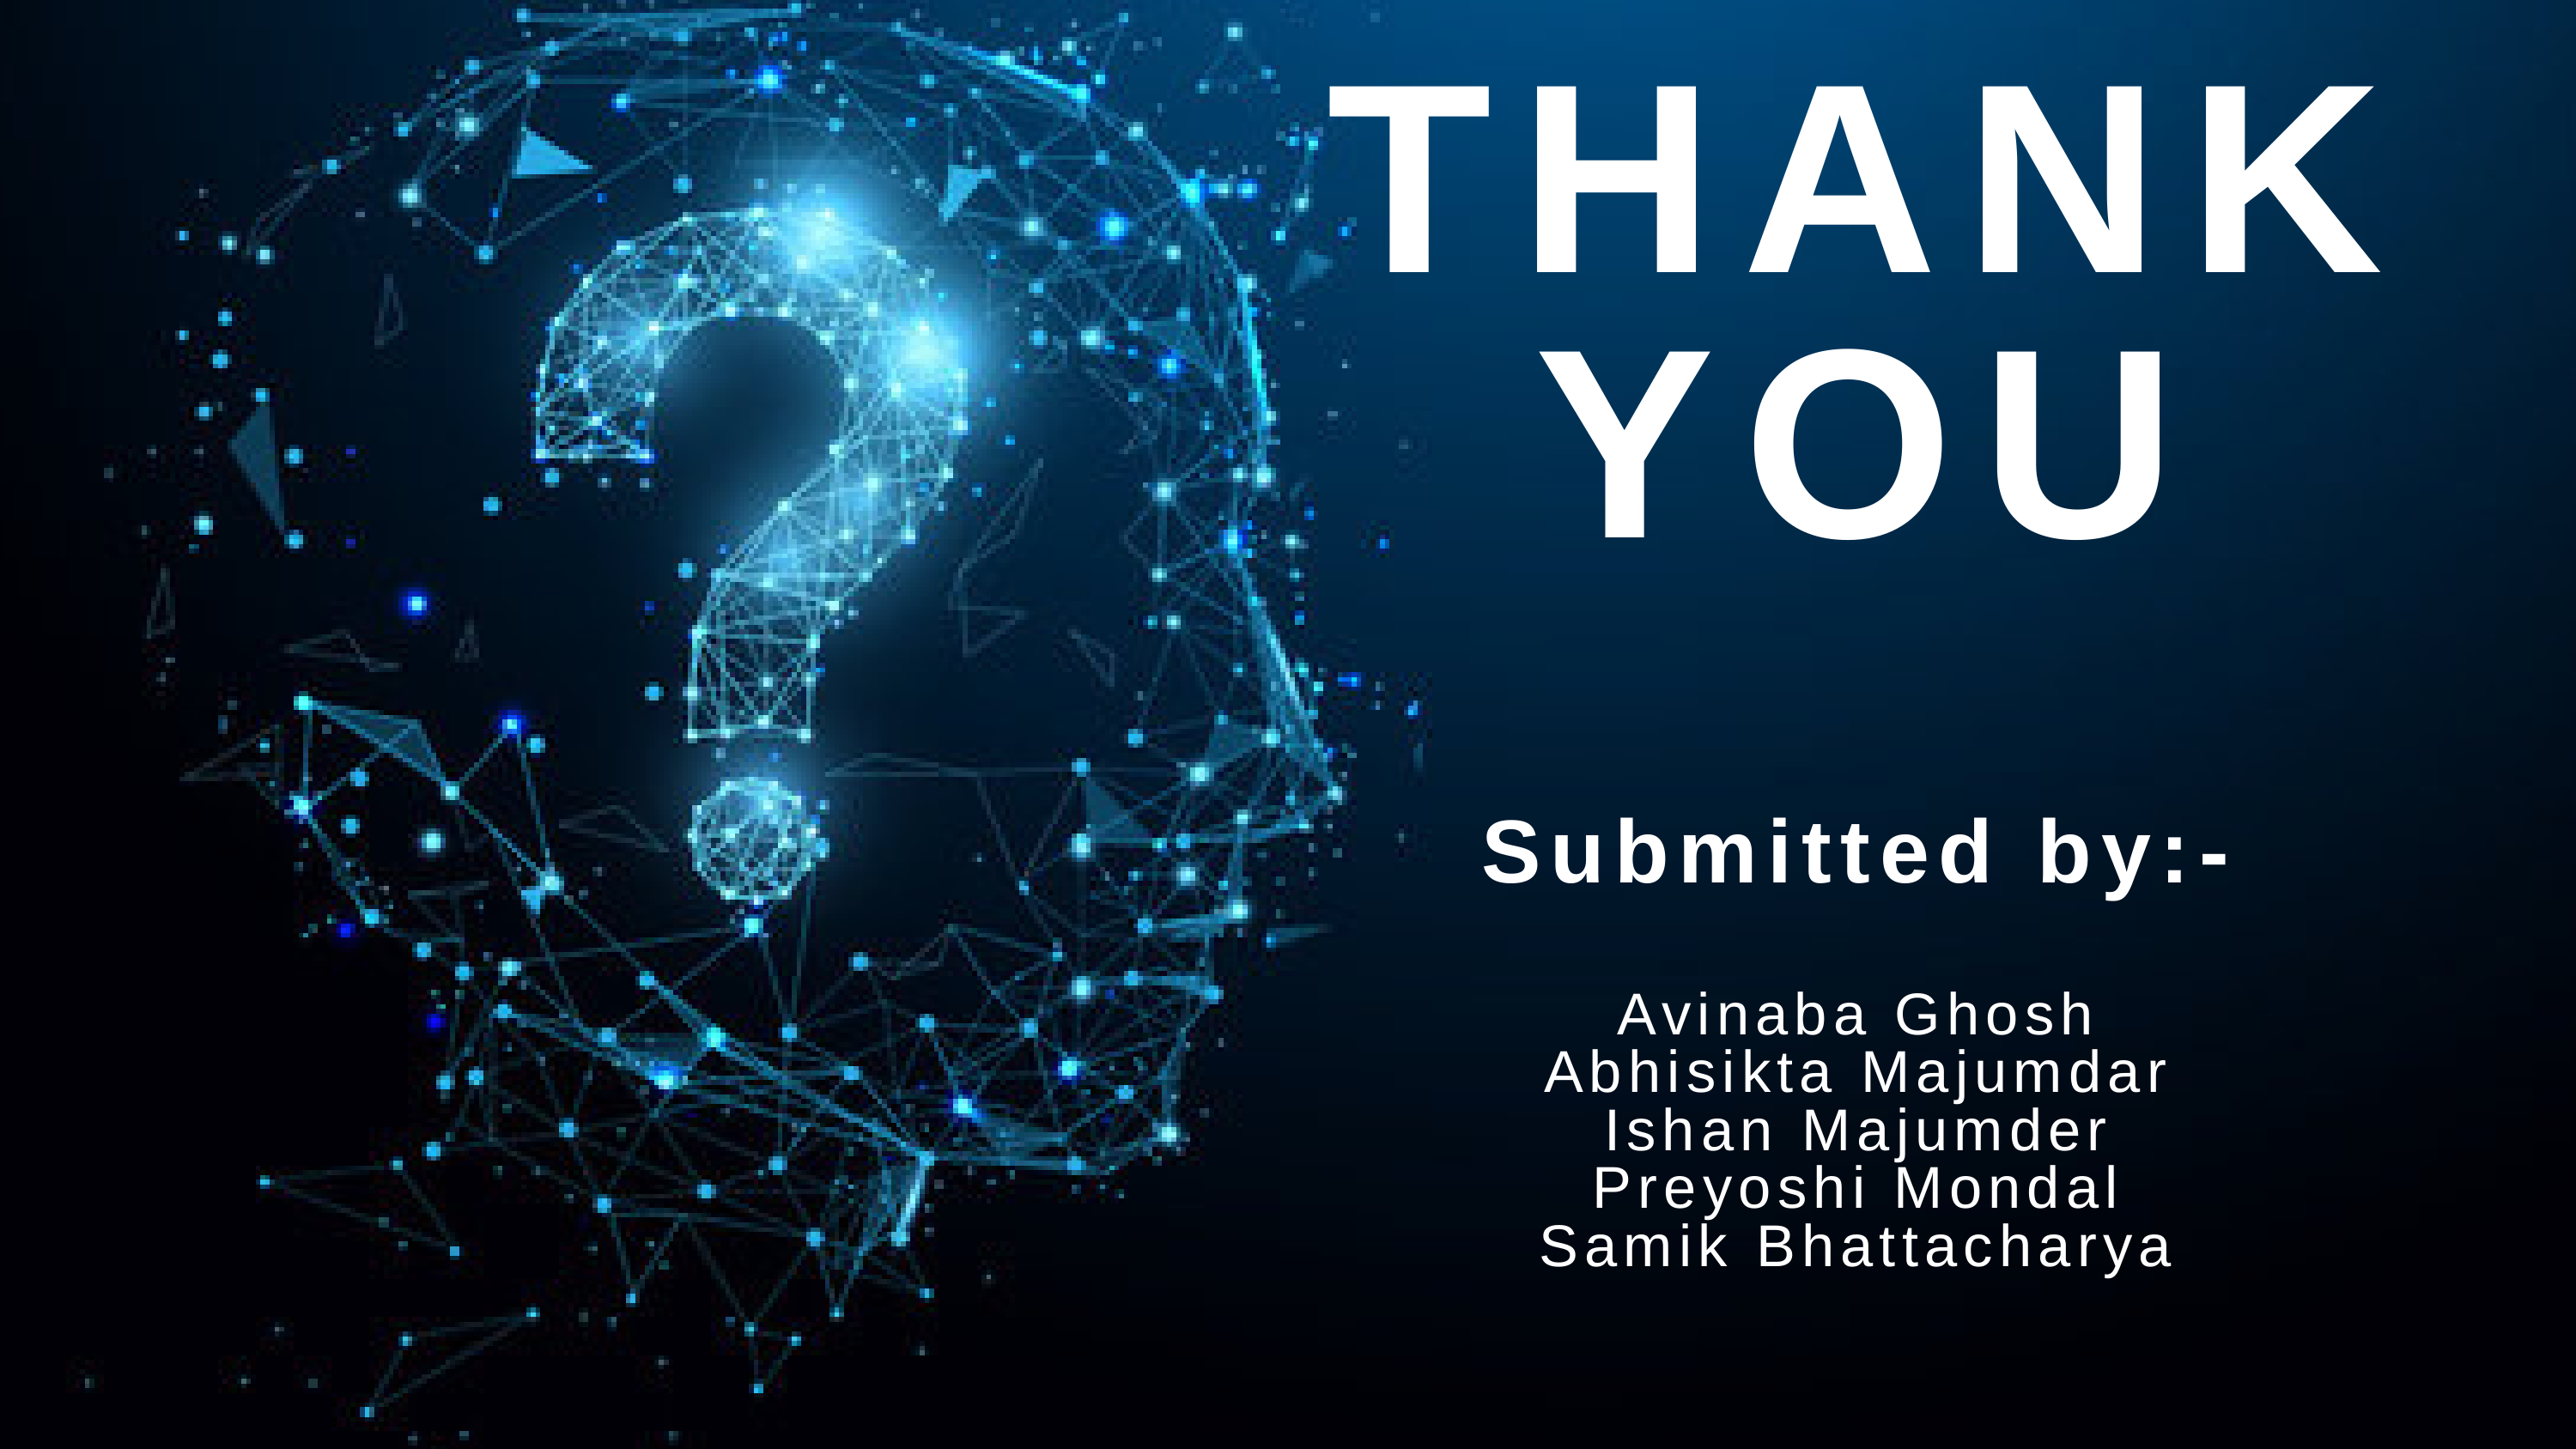

THANK
YOU
Submitted by:-

Avinaba Ghosh
Abhisikta Majumdar
Ishan Majumder
Preyoshi Mondal
Samik Bhattacharya